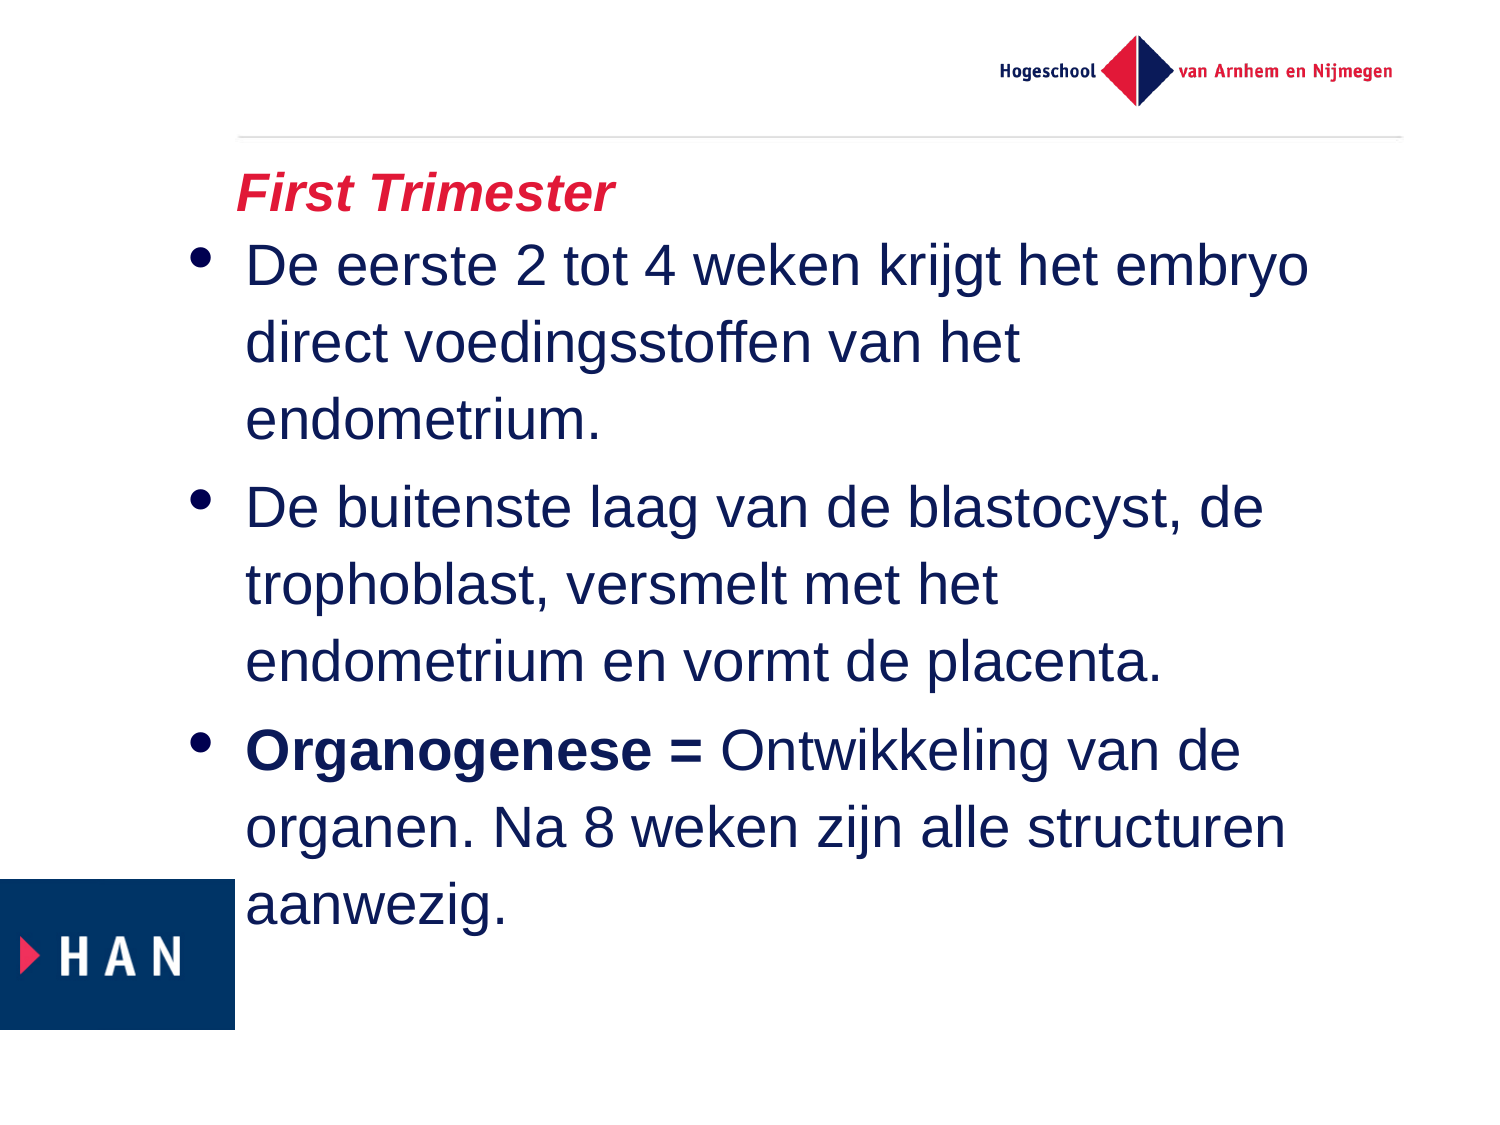

# First Trimester
De eerste 2 tot 4 weken krijgt het embryo direct voedingsstoffen van het endometrium.
De buitenste laag van de blastocyst, de trophoblast, versmelt met het endometrium en vormt de placenta.
Organogenese = Ontwikkeling van de organen. Na 8 weken zijn alle structuren aanwezig.